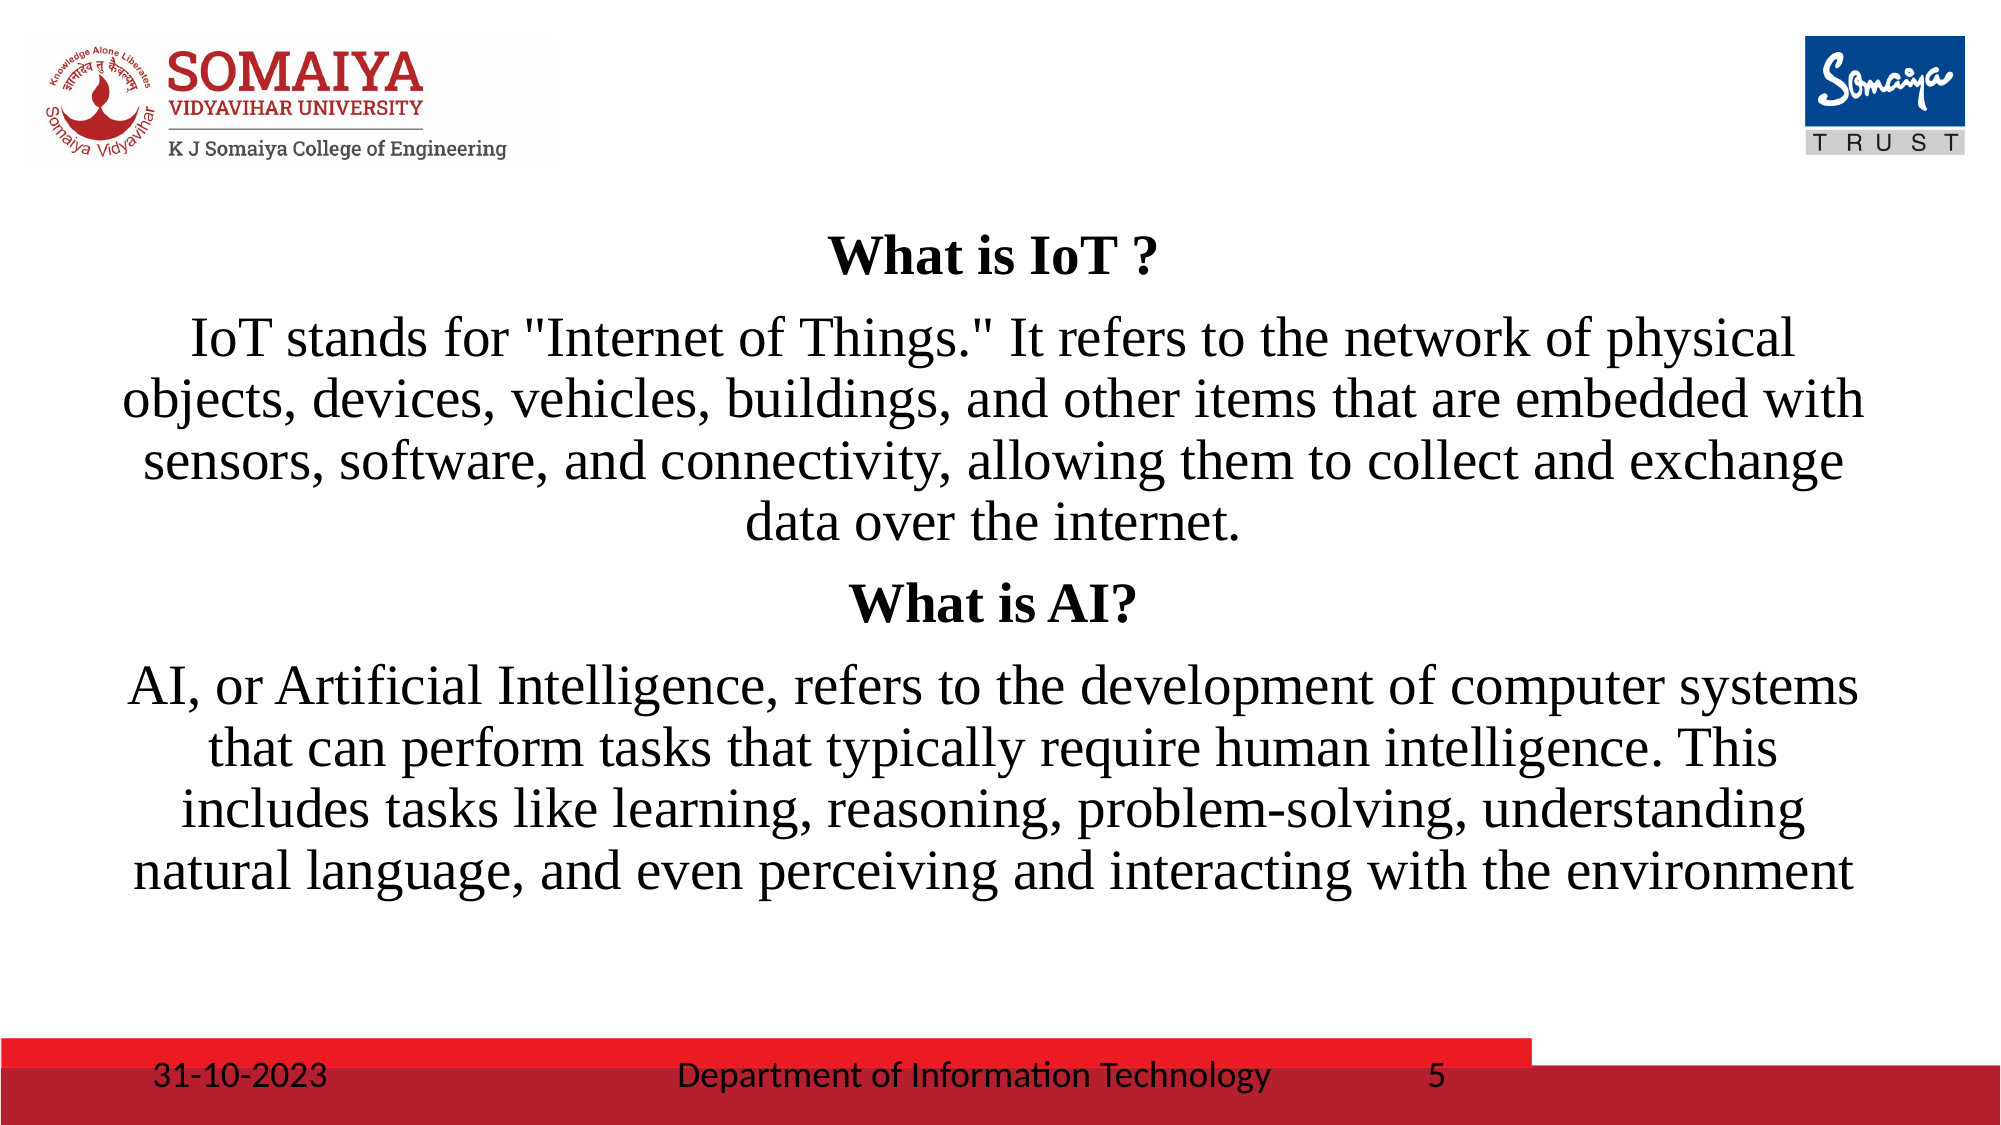

What is IoT ?
IoT stands for "Internet of Things." It refers to the network of physical objects, devices, vehicles, buildings, and other items that are embedded with sensors, software, and connectivity, allowing them to collect and exchange data over the internet.
What is AI?
AI, or Artificial Intelligence, refers to the development of computer systems that can perform tasks that typically require human intelligence. This includes tasks like learning, reasoning, problem-solving, understanding natural language, and even perceiving and interacting with the environment
31-10-2023
Department of Information Technology
5